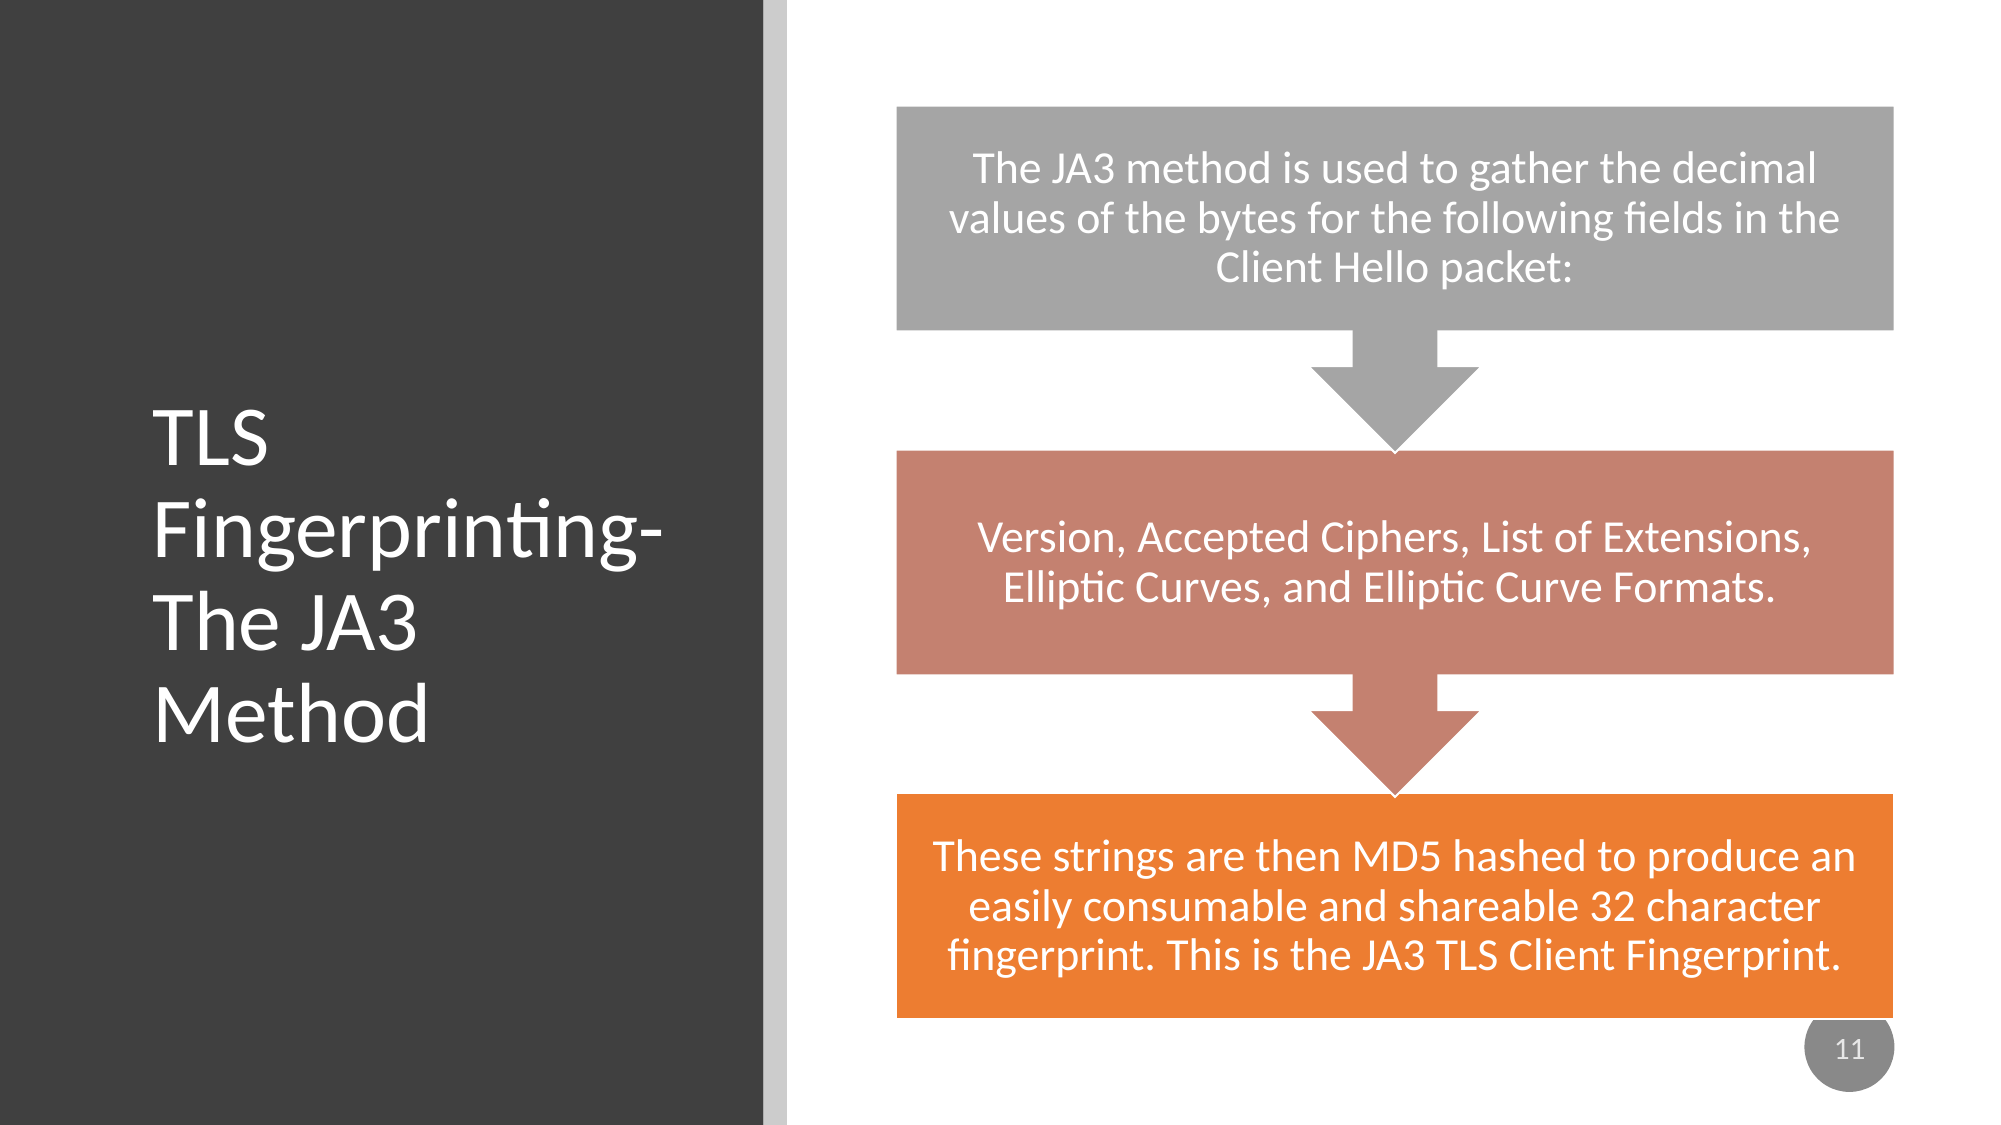

These strings are then MD5 hashed to produce an easily consumable and shareable 32 character fingerprint. This is the JA3 TLS Client Fingerprint.
Version, Accepted Ciphers, List of Extensions, Elliptic Curves, and Elliptic Curve Formats.
The JA3 method is used to gather the decimal values of the bytes for the following fields in the Client Hello packet:
# TLS Fingerprinting- The JA3 Method
11